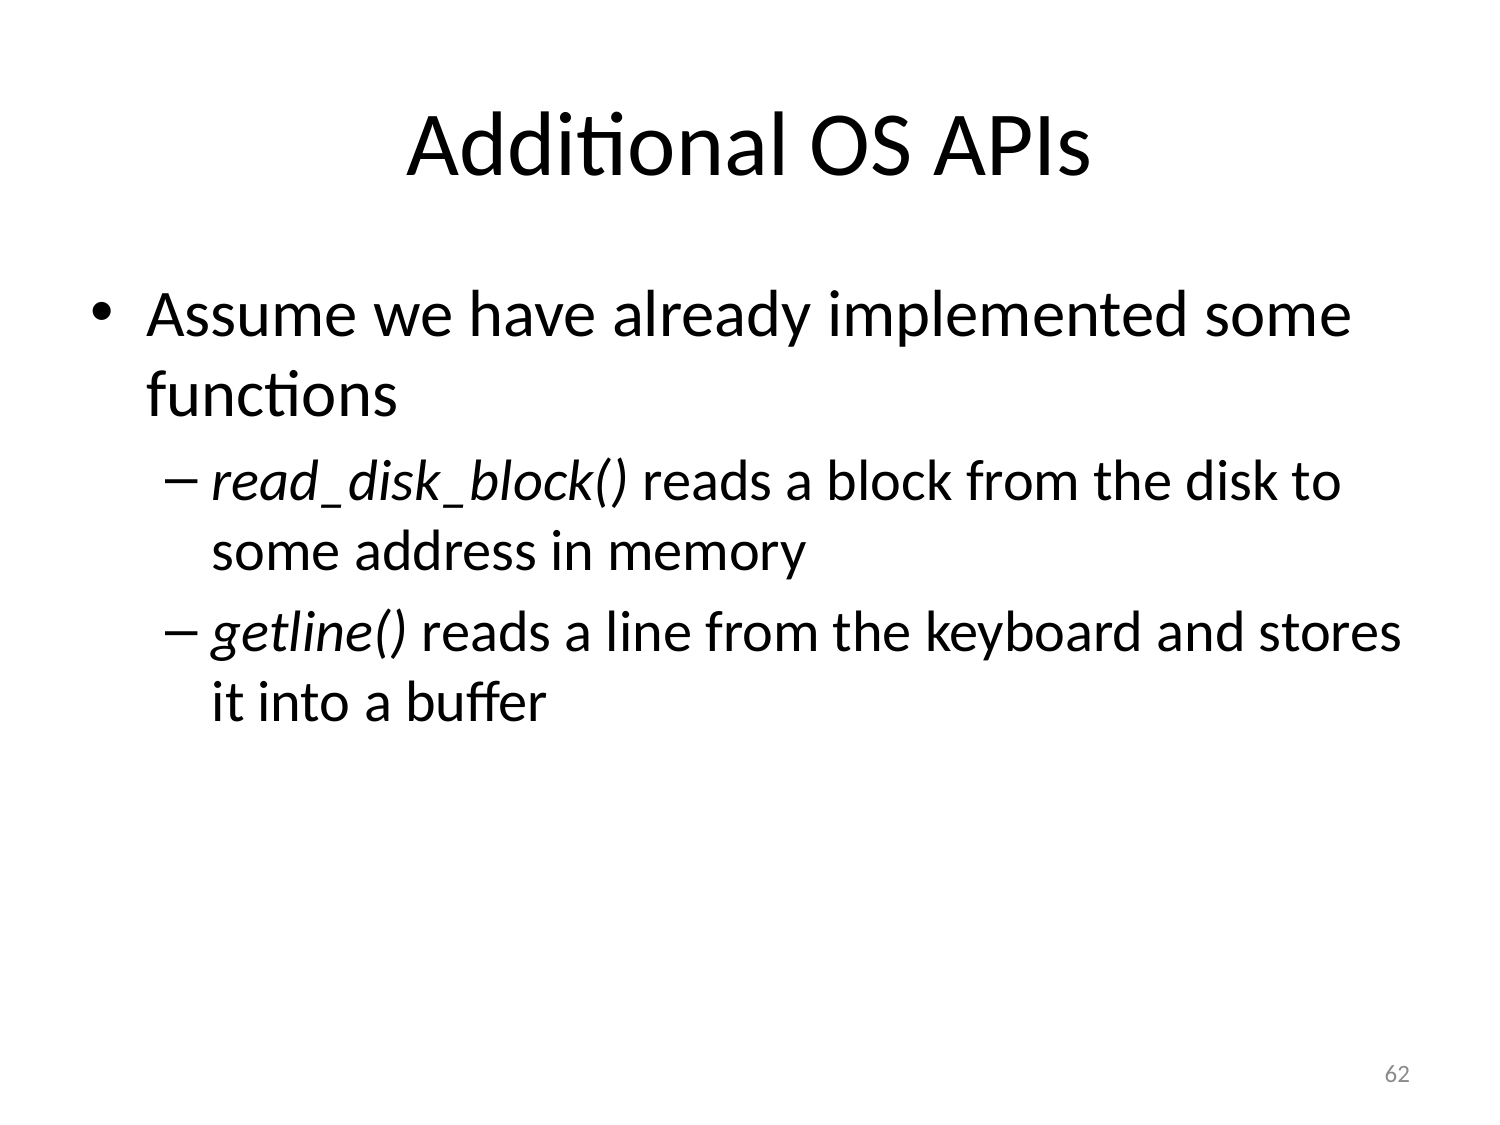

# Additional OS APIs
Assume we have already implemented some functions
read_disk_block() reads a block from the disk to some address in memory
getline() reads a line from the keyboard and stores it into a buffer
62